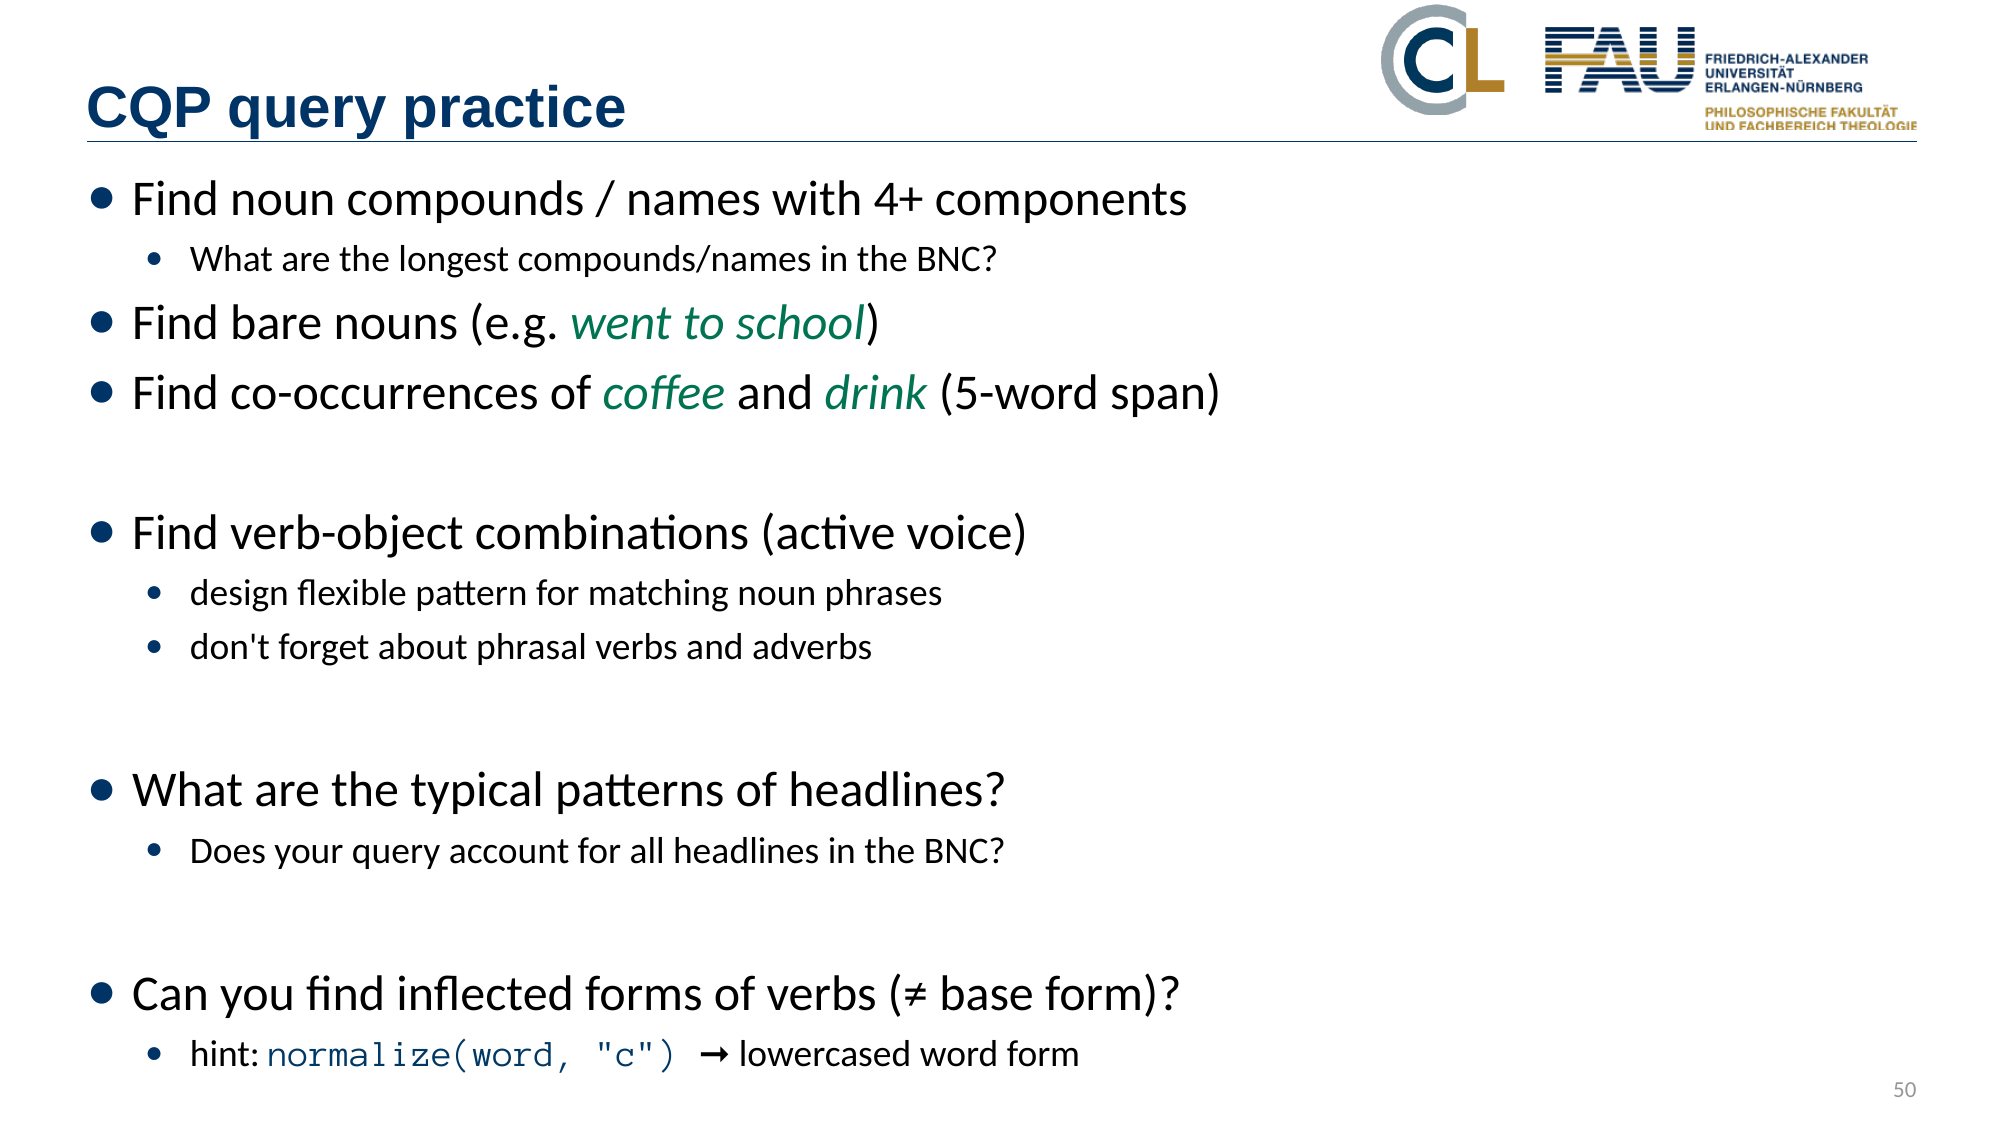

# CQP query practice
Find noun compounds / names with 4+ components
What are the longest compounds/names in the BNC?
Find bare nouns (e.g. went to school)
Find co-occurrences of coffee and drink (5-word span)

Find verb-object combinations (active voice)
design flexible pattern for matching noun phrases
don't forget about phrasal verbs and adverbs

What are the typical patterns of headlines?
Does your query account for all headlines in the BNC?

Can you find inflected forms of verbs (≠ base form)?
hint: normalize(word, "c") ➞ lowercased word form
50